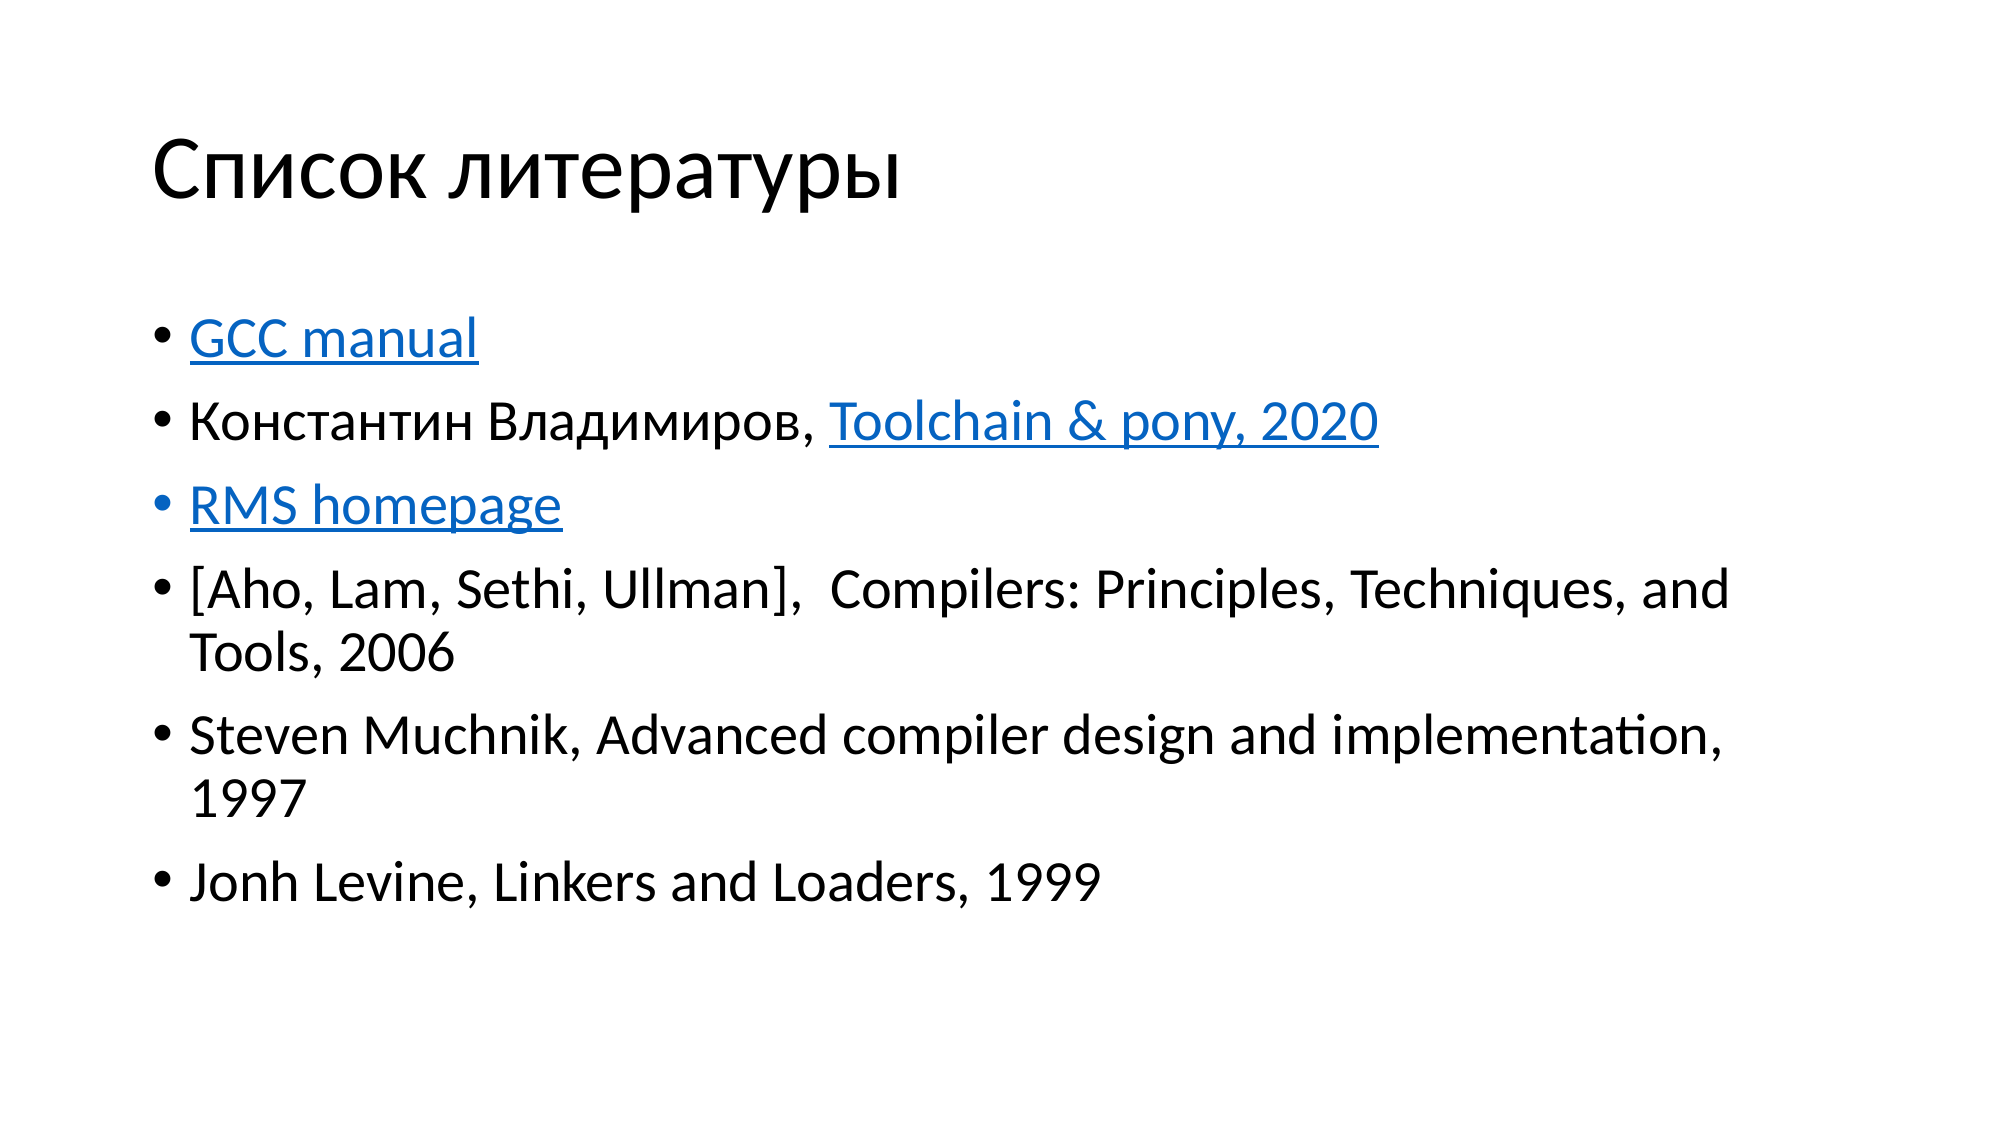

# Список литературы
GCC manual
Константин Владимиров, Toolchain & pony, 2020
RMS homepage
[Aho, Lam, Sethi, Ullman],  Compilers: Principles, Techniques, and Tools, 2006
Steven Muchnik, Advanced compiler design and implementation, 1997
Jonh Levine, Linkers and Loaders, 1999